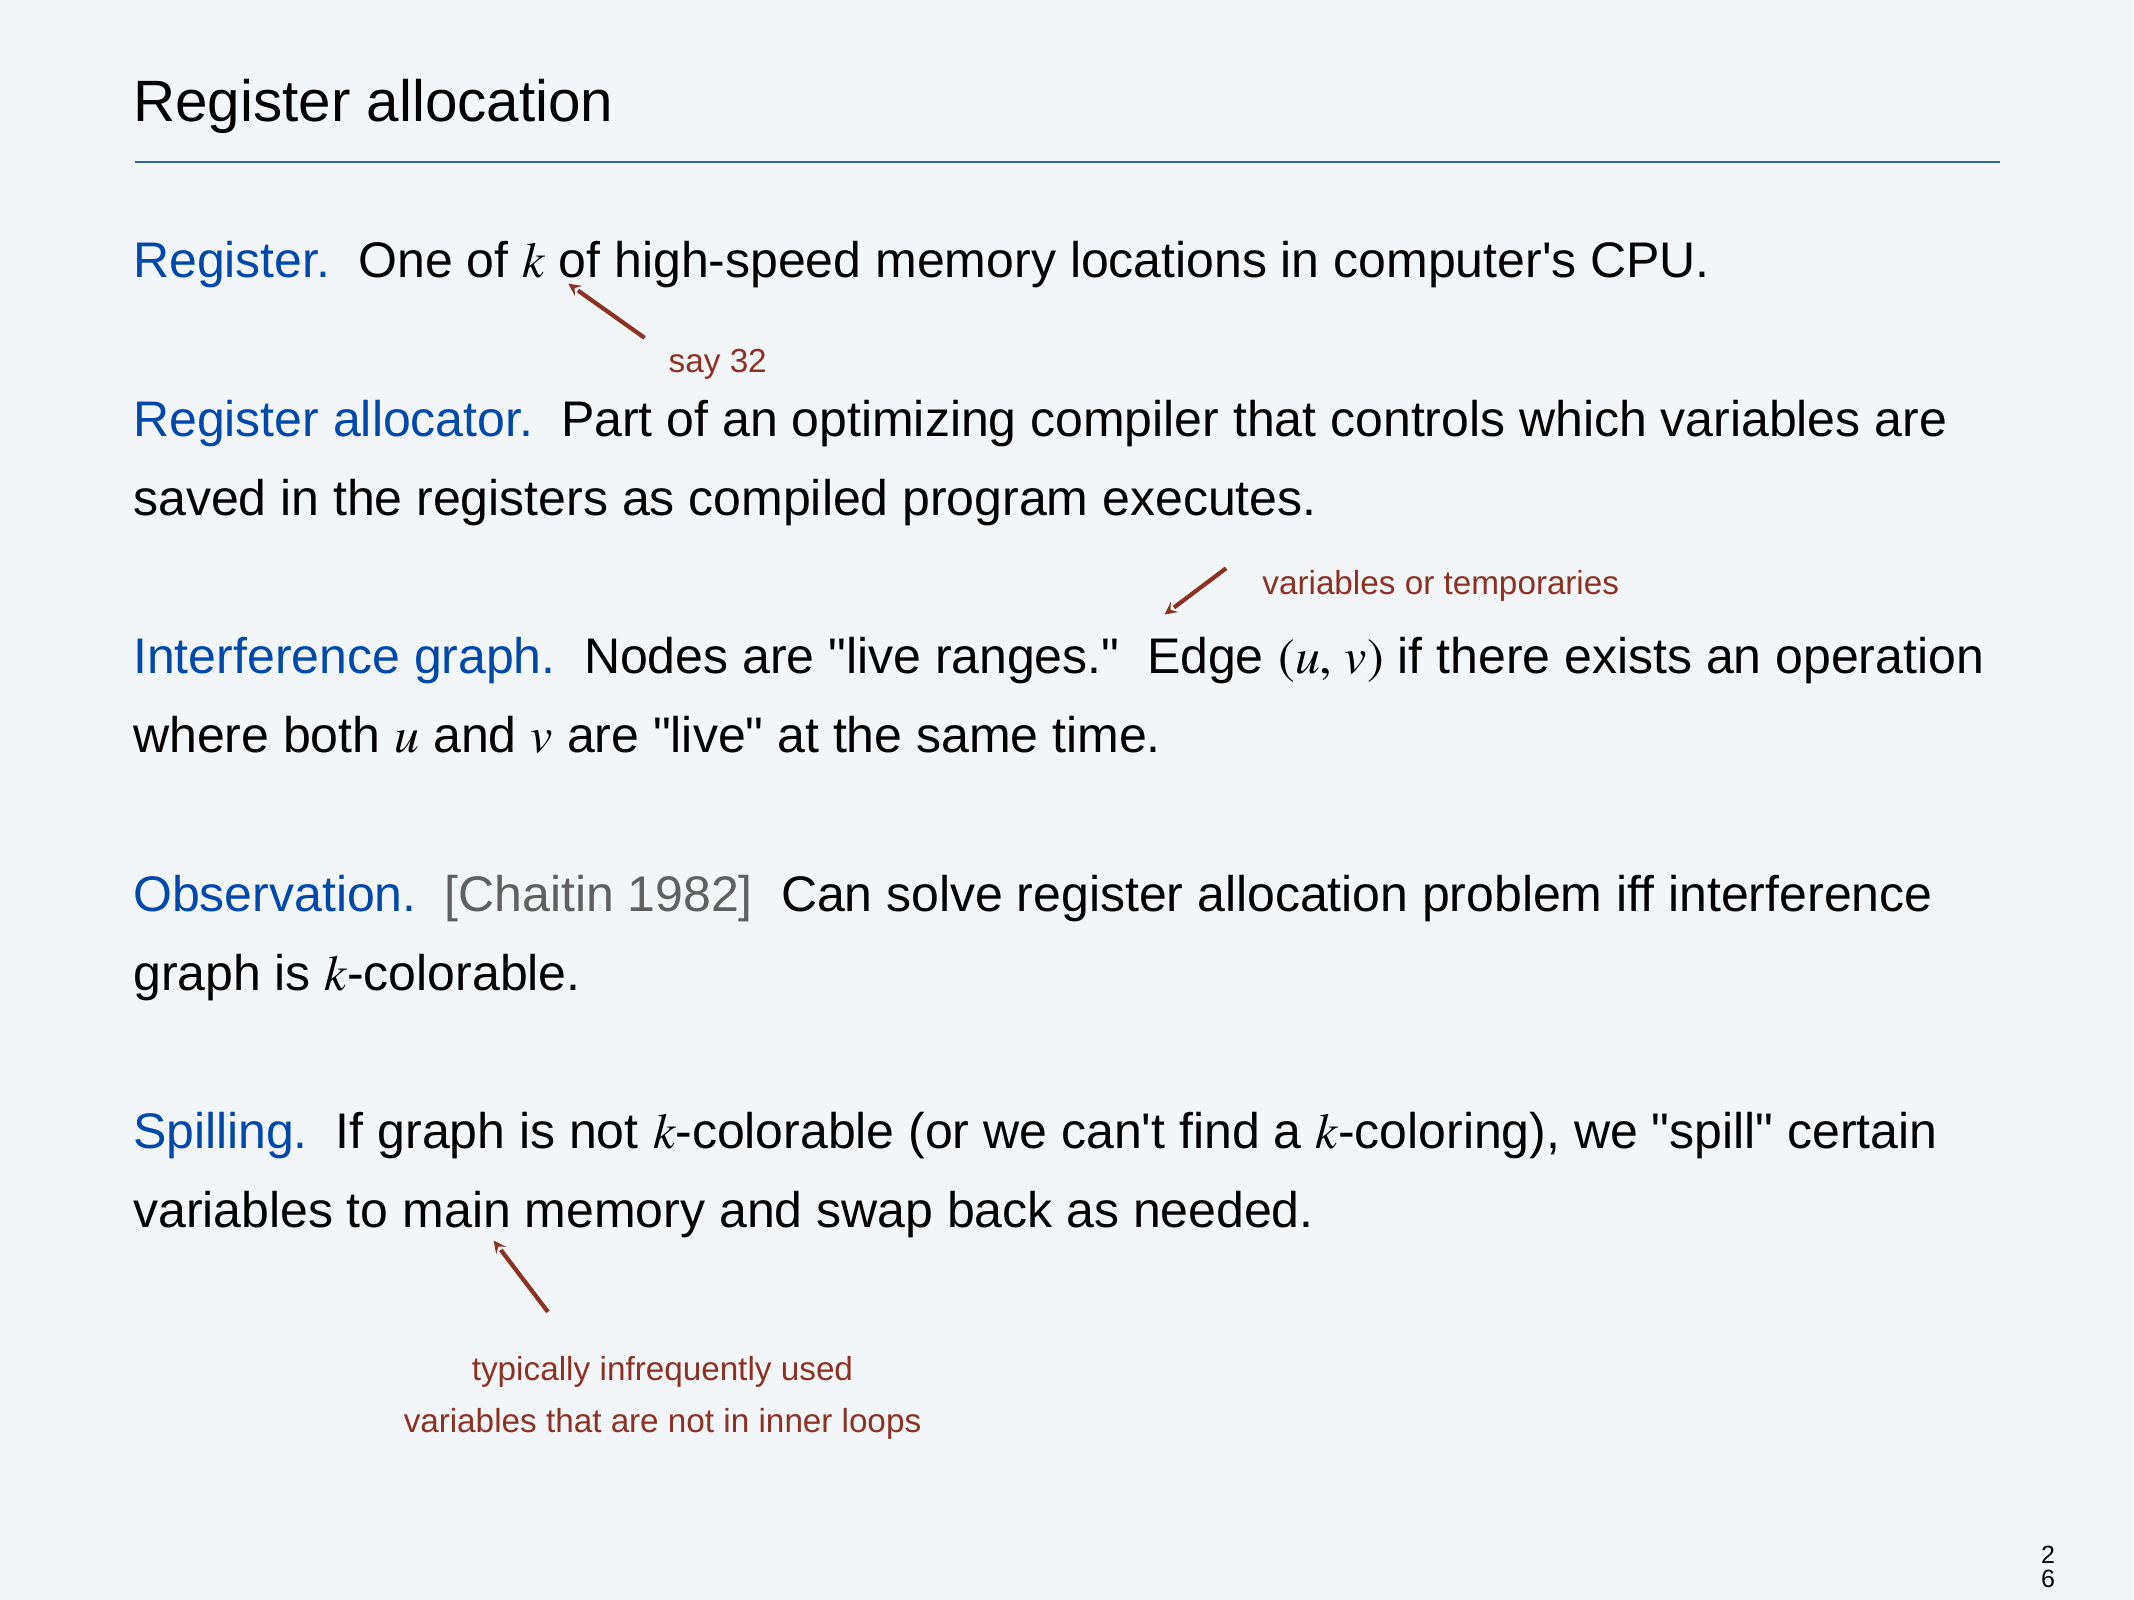

# Register allocation
Register.  One of k of high-speed memory locations in computer's CPU.

Register allocator.  Part of an optimizing compiler that controls which variables are saved in the registers as compiled program executes.

Interference graph.  Nodes are "live ranges."  Edge (u, v) if there exists an operation where both u and v are "live" at the same time.

Observation.  [Chaitin 1982]  Can solve register allocation problem iff interference graph is k-colorable.

Spilling.  If graph is not k-colorable (or we can't find a k-coloring), we "spill" certain variables to main memory and swap back as needed.

say 32
variables or temporaries

typically infrequently used
variables that are not in inner loops
26